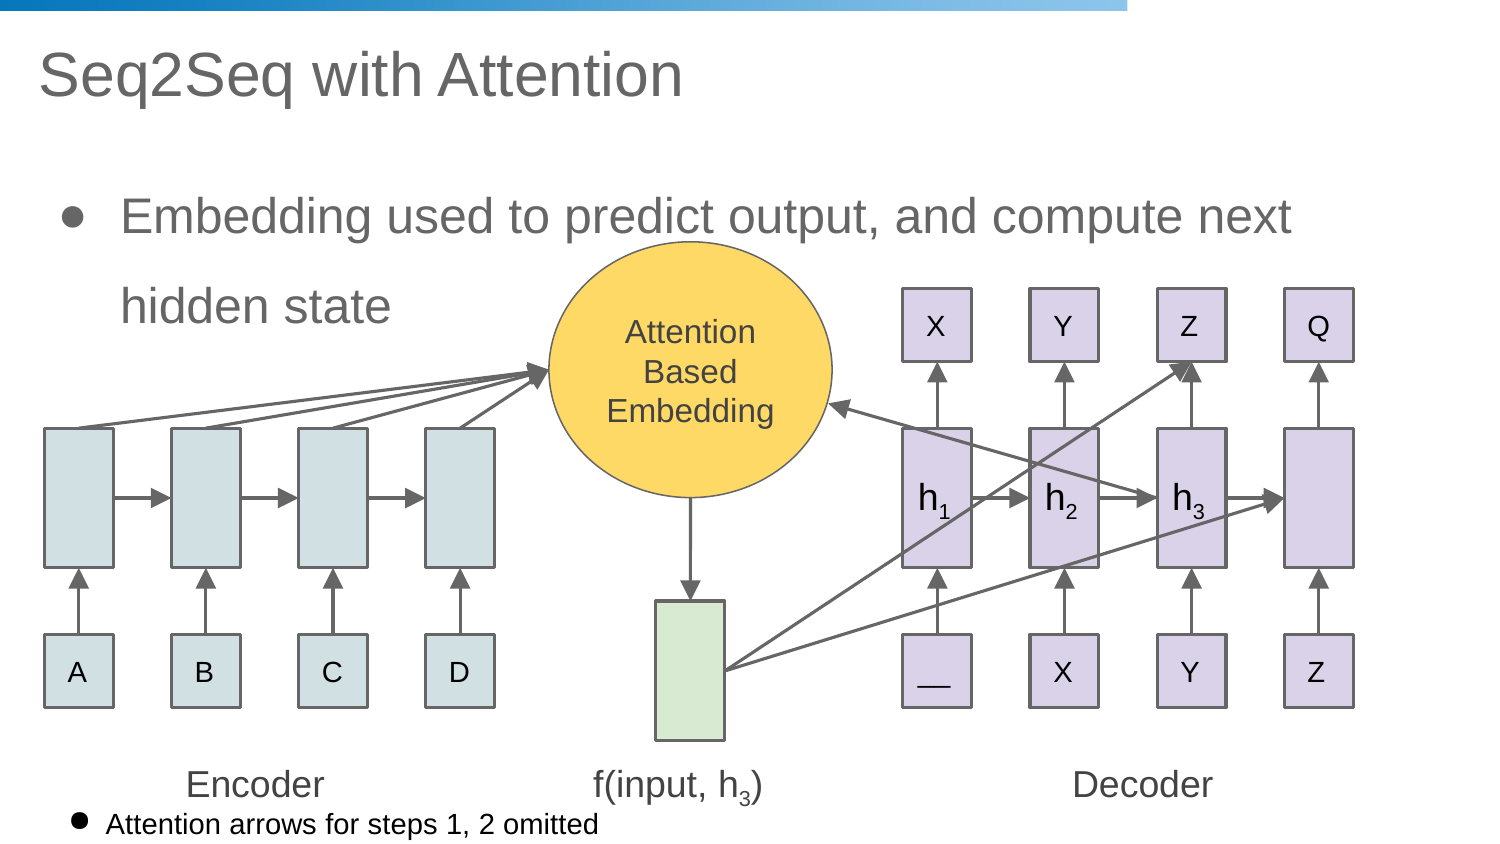

# Seq2Seq with Attention
Embedding used to predict output, and compute next hidden state
Attention Based Embedding
 X
 Y
 Z
 Q

 A
 B
 C
 D
Encoder
h1
h2
h3

__
 X
 Y
 Z
f(input, h3)
Decoder
Attention arrows for steps 1, 2 omitted